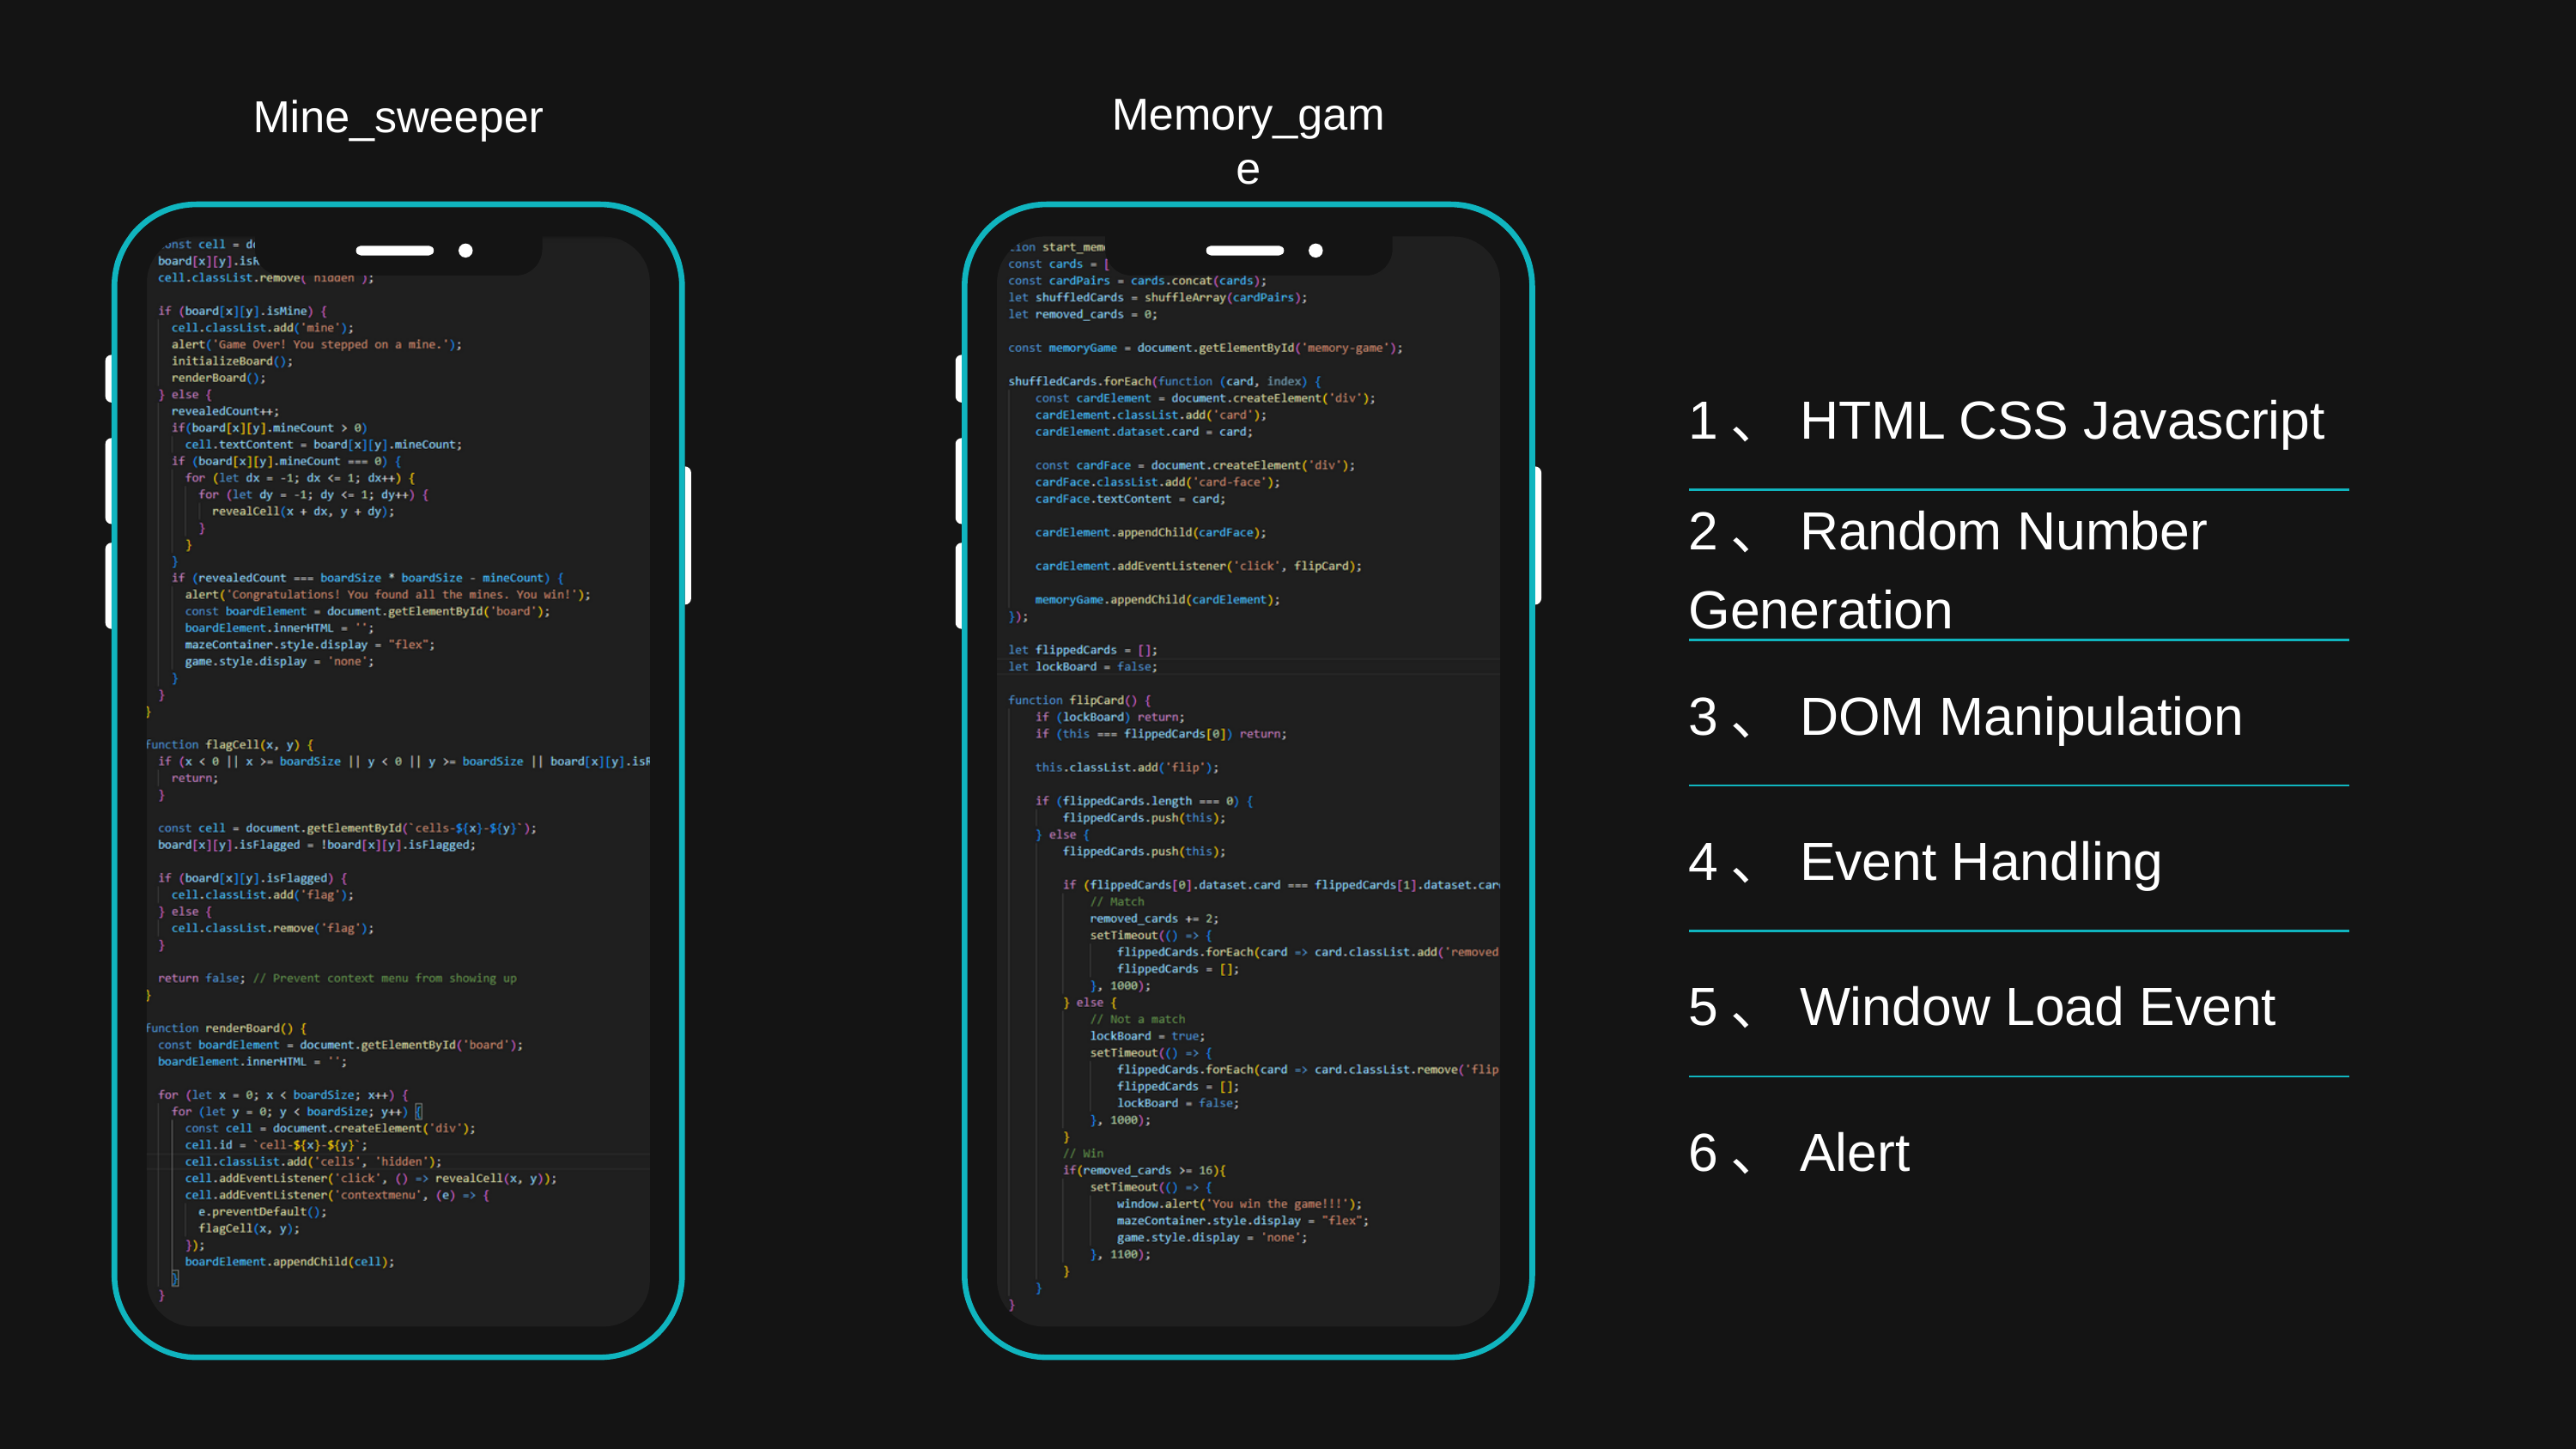

Mine_sweeper
Memory_game

| 1、HTML CSS Javascript |
| --- |
| 2、Random Number Generation |
| 3、DOM Manipulation |
| 4、Event Handling |
| 5、Window Load Event |
| 6、Alert |